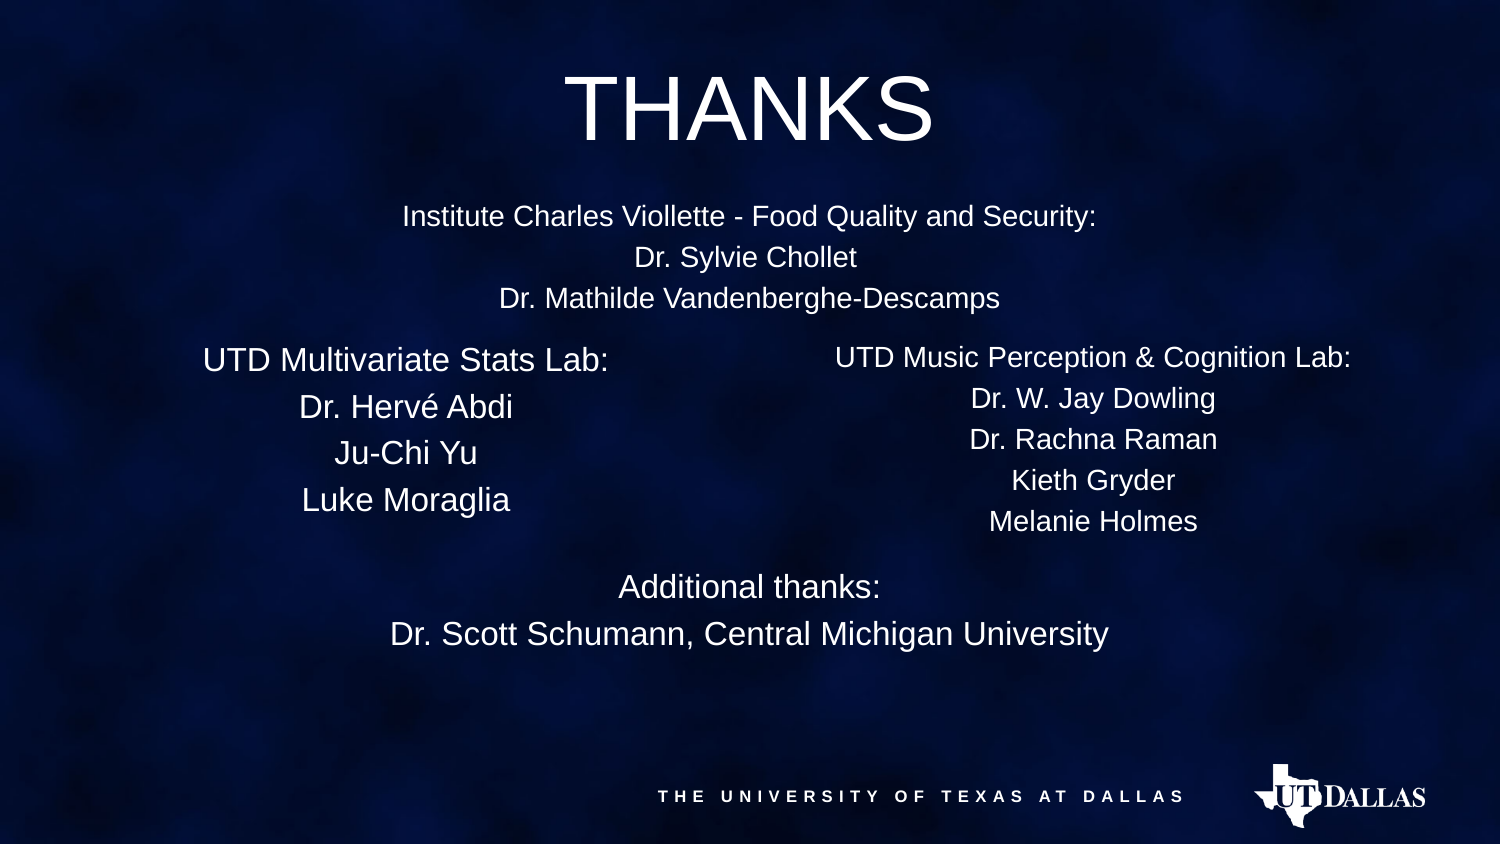

# Thanks
Institute Charles Viollette - Food Quality and Security:
Dr. Sylvie Chollet
Dr. Mathilde Vandenberghe-Descamps

UTD Multivariate Stats Lab:
Dr. Hervé Abdi
Ju-Chi Yu
Luke Moraglia
UTD Music Perception & Cognition Lab:
Dr. W. Jay Dowling
Dr. Rachna Raman
Kieth Gryder
Melanie Holmes

Additional thanks:
Dr. Scott Schumann, Central Michigan University